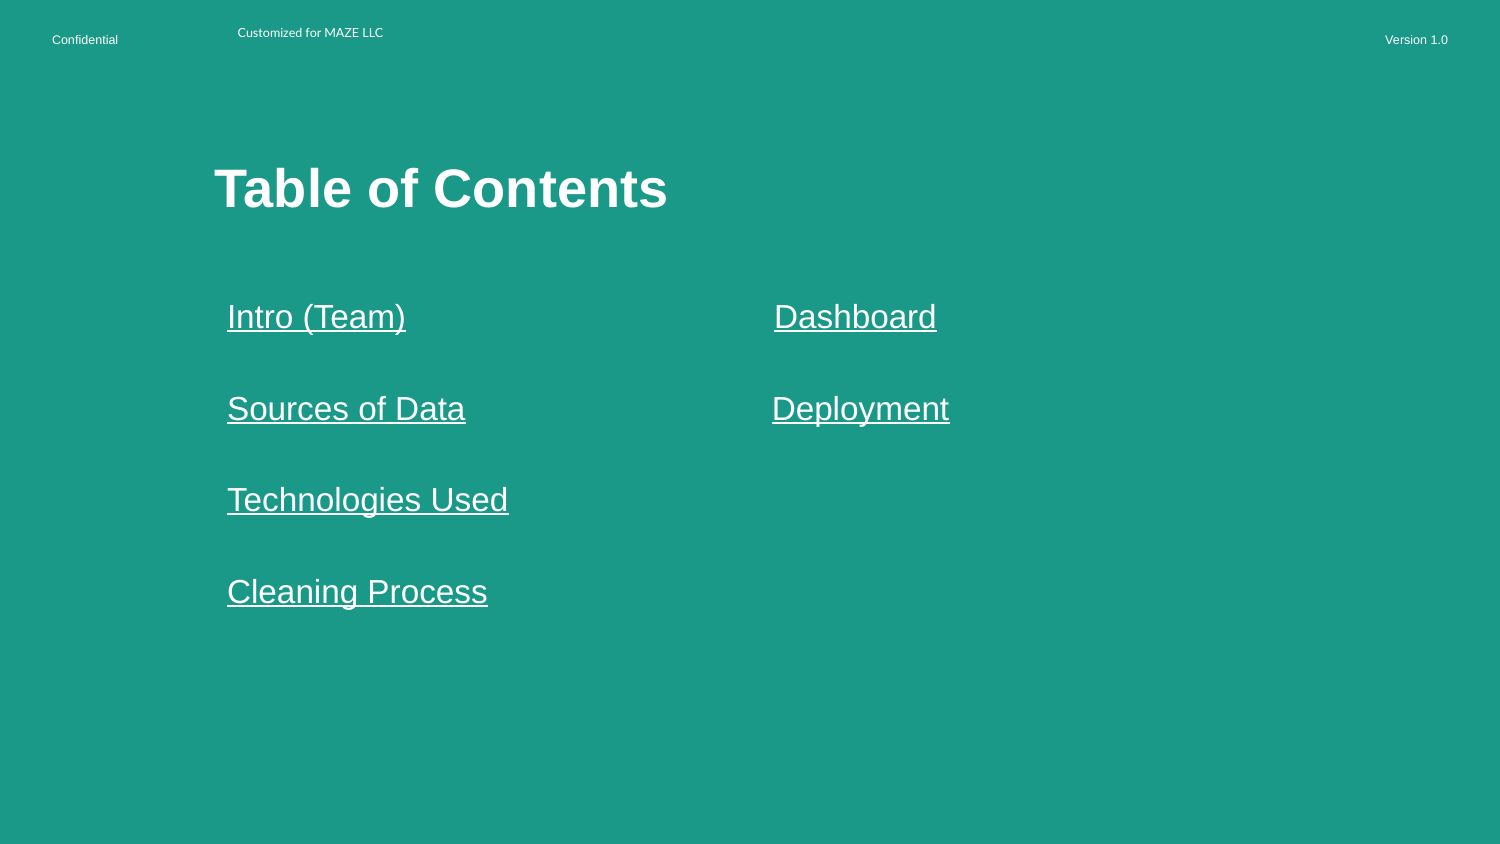

Customized for MAZE LLC
# Table of Contents
Intro (Team)
Dashboard
Sources of Data
Deployment
Technologies Used
Cleaning Process